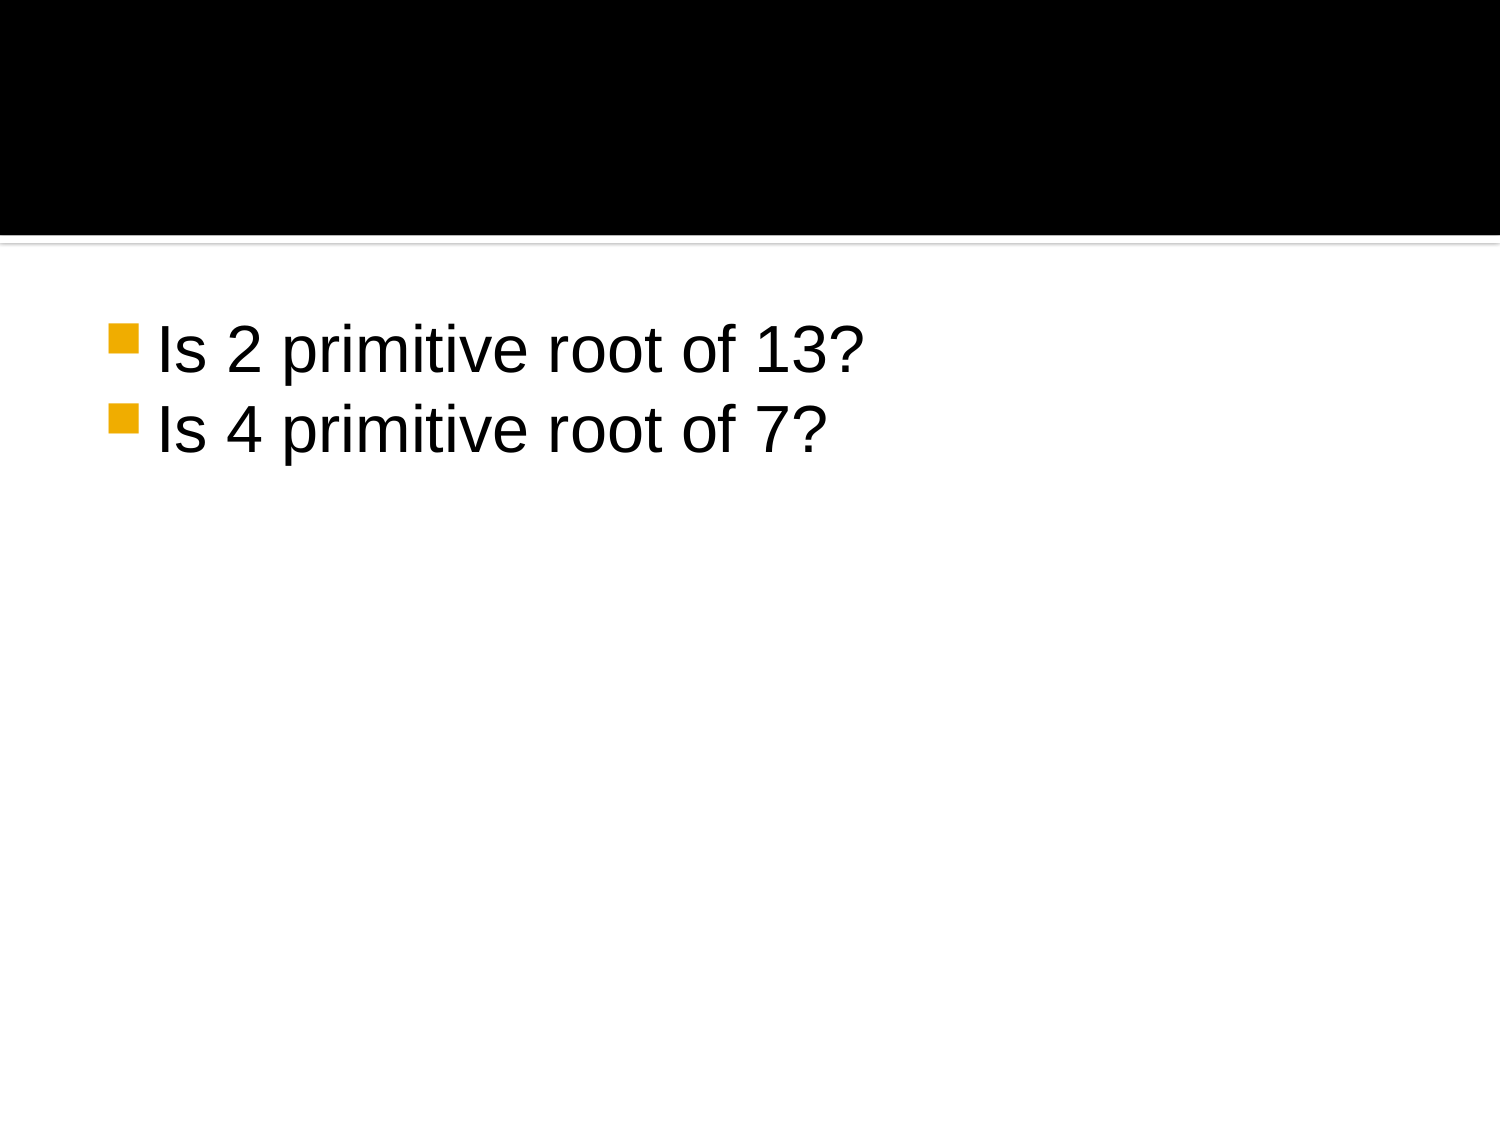

#
Is 2 primitive root of 13?
Is 4 primitive root of 7?